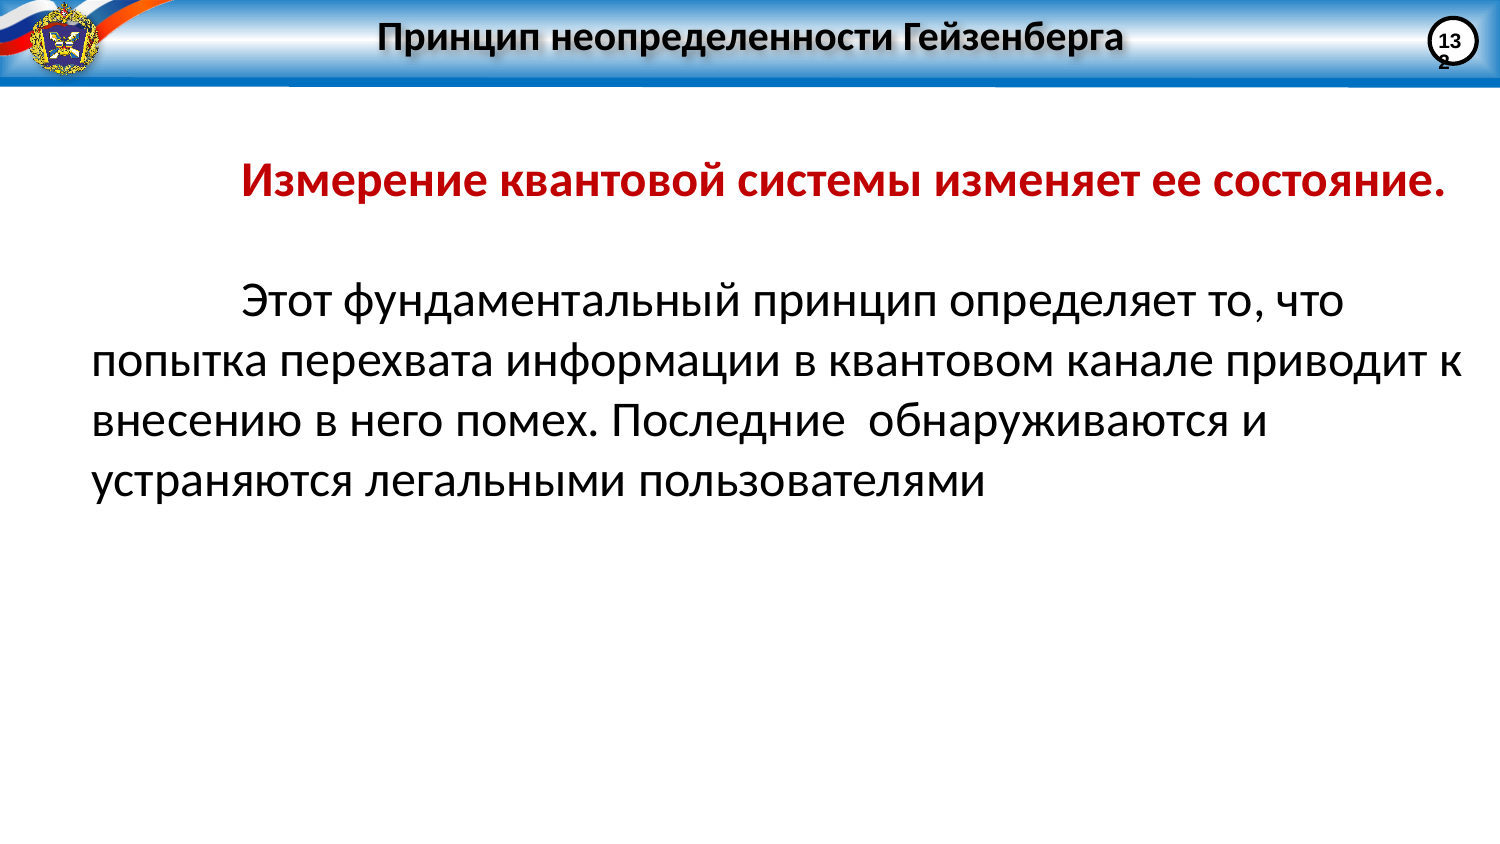

132
# Принцип неопределенности Гейзенберга

	Измерение квантовой системы изменяет ее состояние.

	Этот фундаментальный принцип определяет то, что попытка перехвата информации в квантовом канале приводит к внесению в него помех. Последние  обнаруживаются и устраняются легальными пользователями